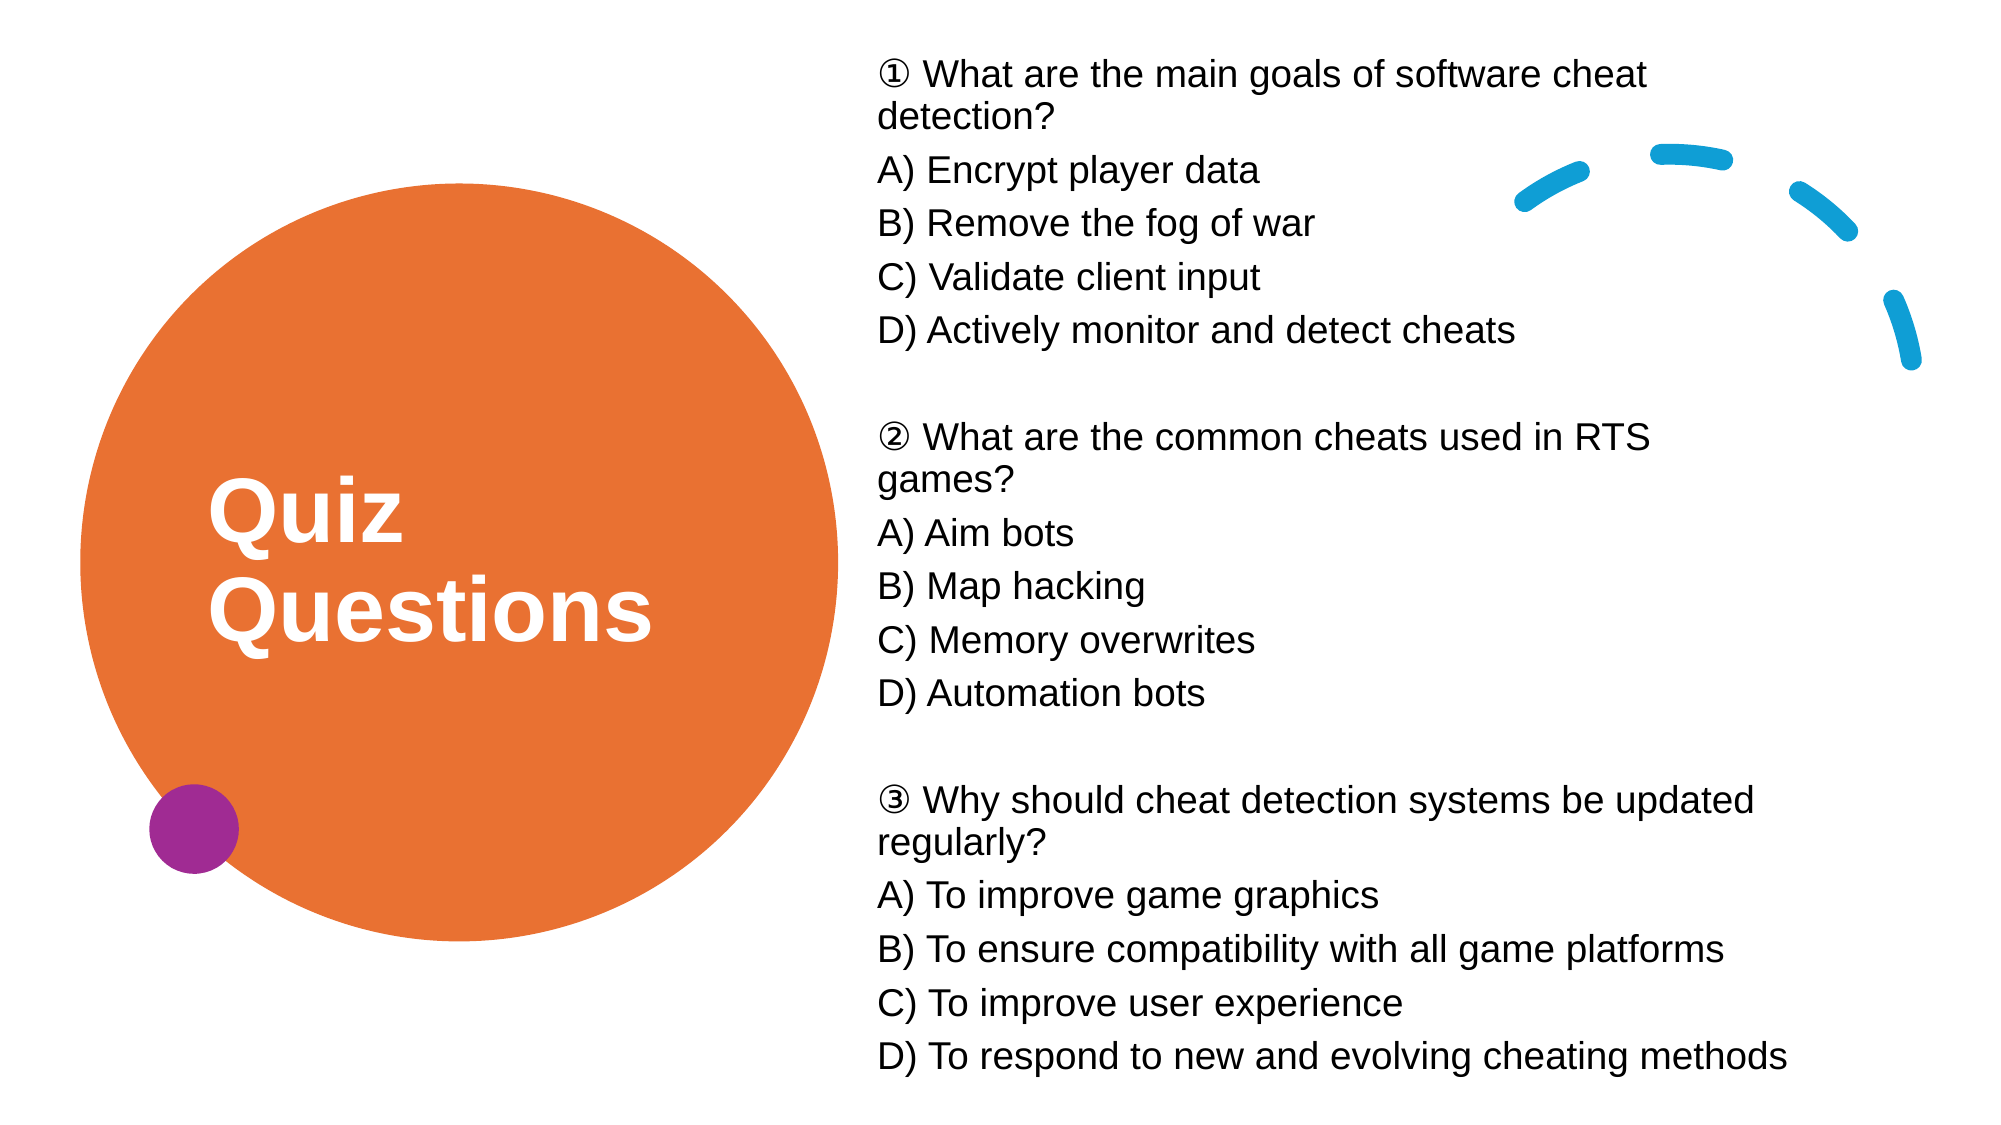

① What are the main goals of software cheat detection?
A) Encrypt player data
B) Remove the fog of war
C) Validate client input
D) Actively monitor and detect cheats

② What are the common cheats used in RTS games?
A) Aim bots
B) Map hacking
C) Memory overwrites
D) Automation bots

③ Why should cheat detection systems be updated regularly?
A) To improve game graphics
B) To ensure compatibility with all game platforms
C) To improve user experience
D) To respond to new and evolving cheating methods

# Quiz Questions